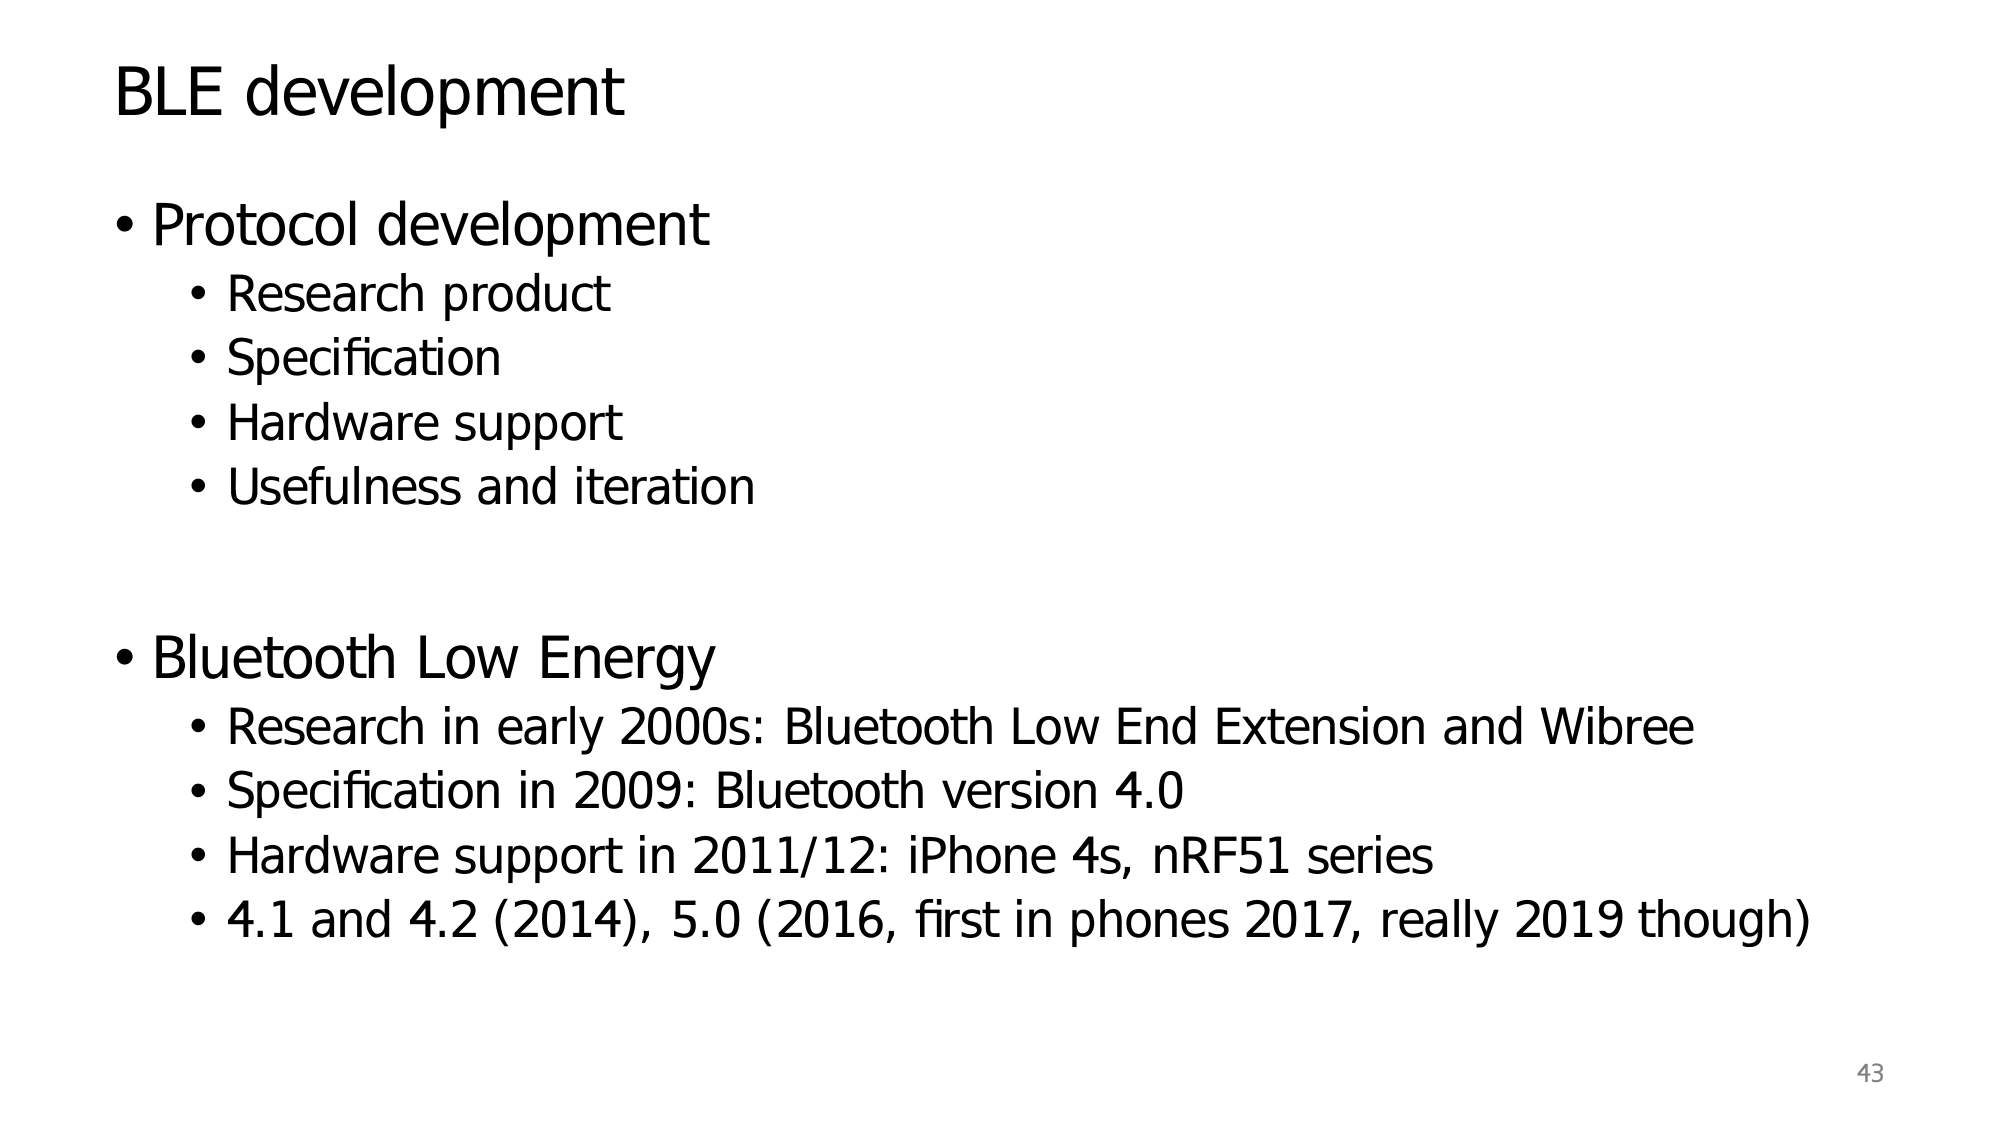

# BLE development
Protocol development
Research product
Specification
Hardware support
Usefulness and iteration

Bluetooth Low Energy
Research in early 2000s: Bluetooth Low End Extension and Wibree
Specification in 2009: Bluetooth version 4.0
Hardware support in 2011/12: iPhone 4s, nRF51 series
4.1 and 4.2 (2014), 5.0 (2016, first in phones 2017, really 2019 though)
43